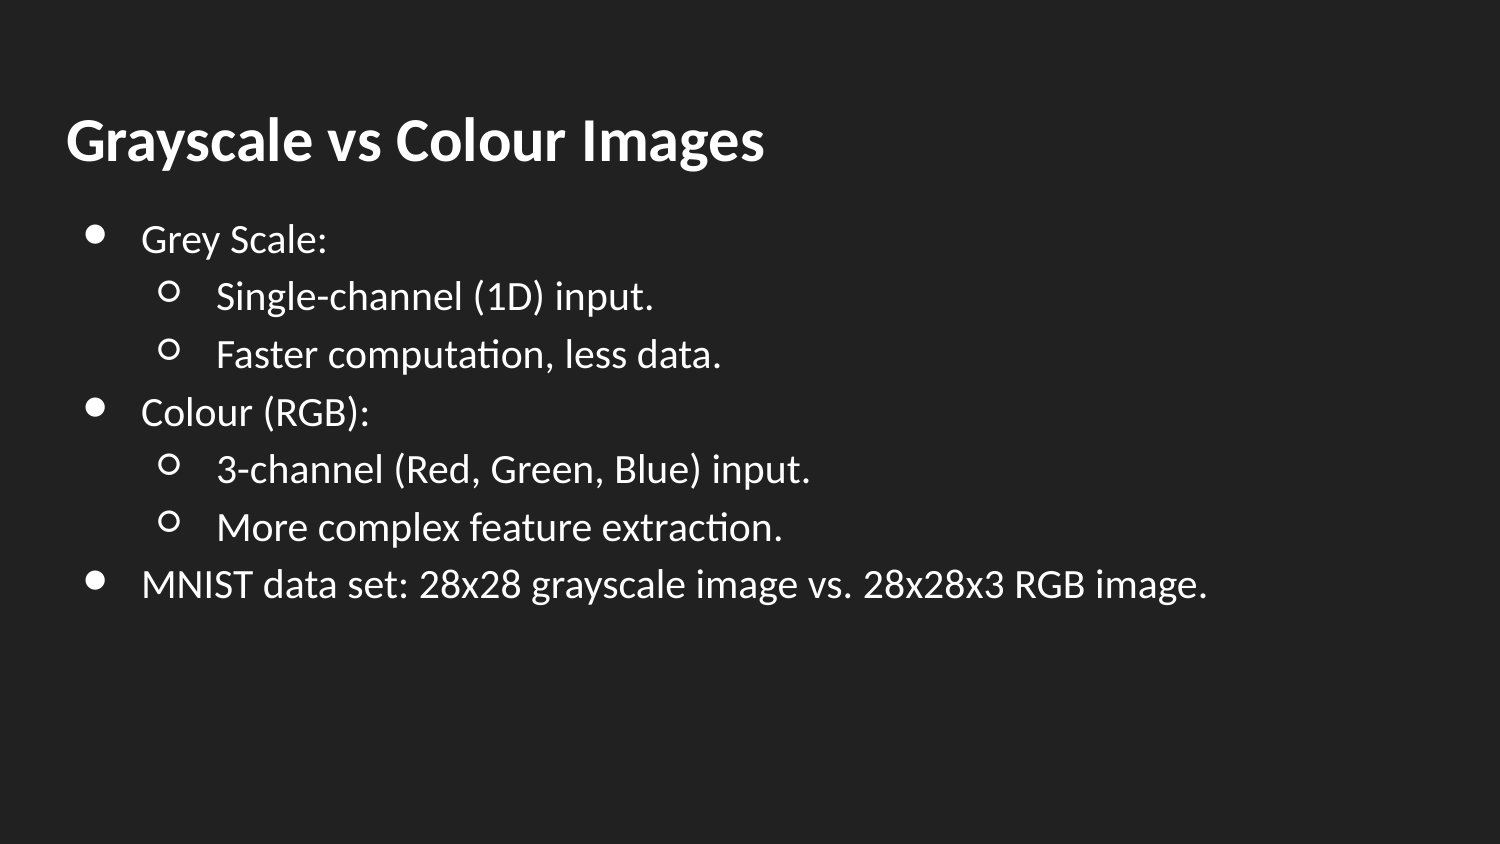

# Grayscale vs Colour Images

Grey Scale:
Single-channel (1D) input.
Faster computation, less data.
Colour (RGB):
3-channel (Red, Green, Blue) input.
More complex feature extraction.
MNIST data set: 28x28 grayscale image vs. 28x28x3 RGB image.